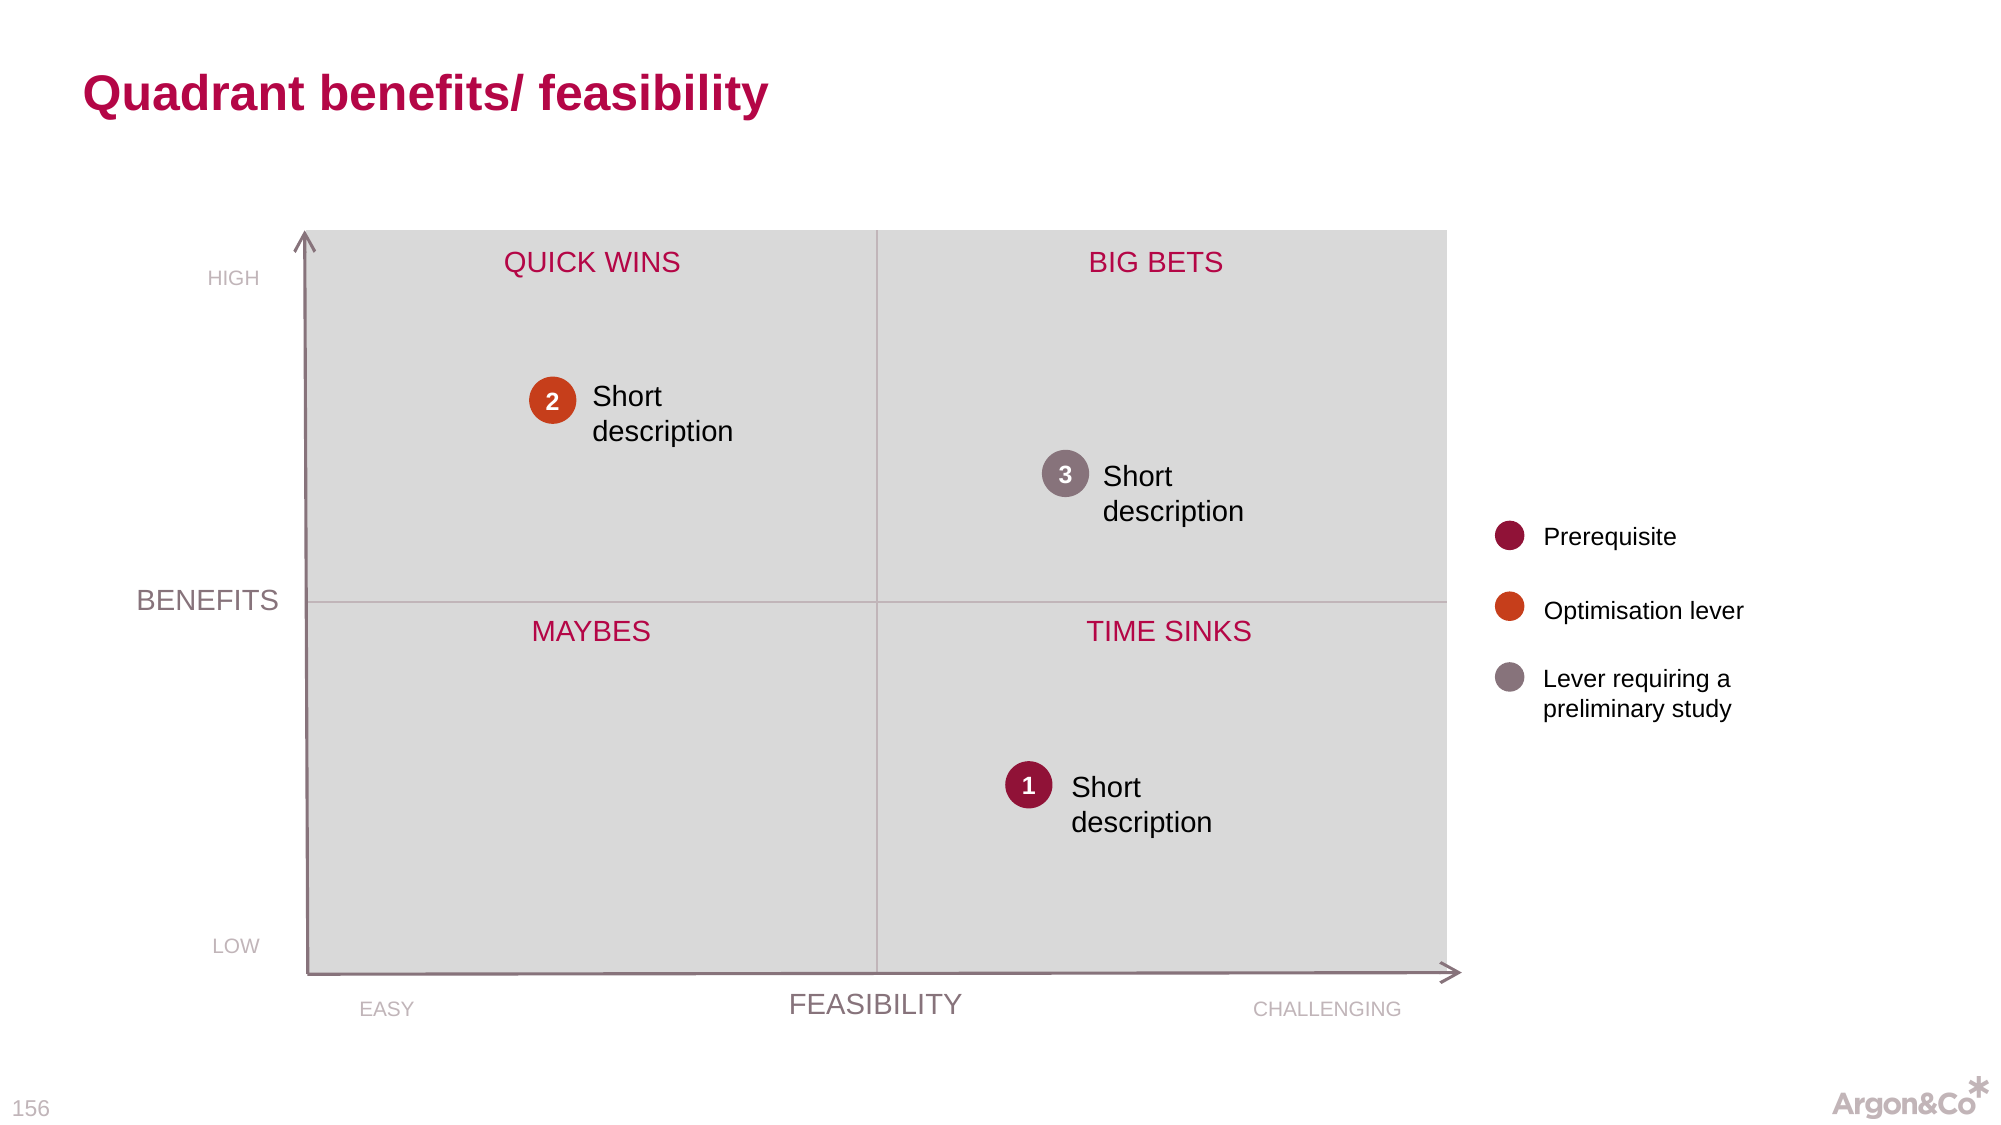

# Quadrant benefits/ feasibility
|  |  |
| --- | --- |
|  |  |
QUICK WINS
BIG BETS
HIGH
Short description
2
3
Short description
Prerequisite

BENEFITS
Optimisation lever

MAYBES
TIME SINKS
Lever requiring a preliminary study

Short description
1
LOW
FEASIBILITY
EASY
CHALLENGING